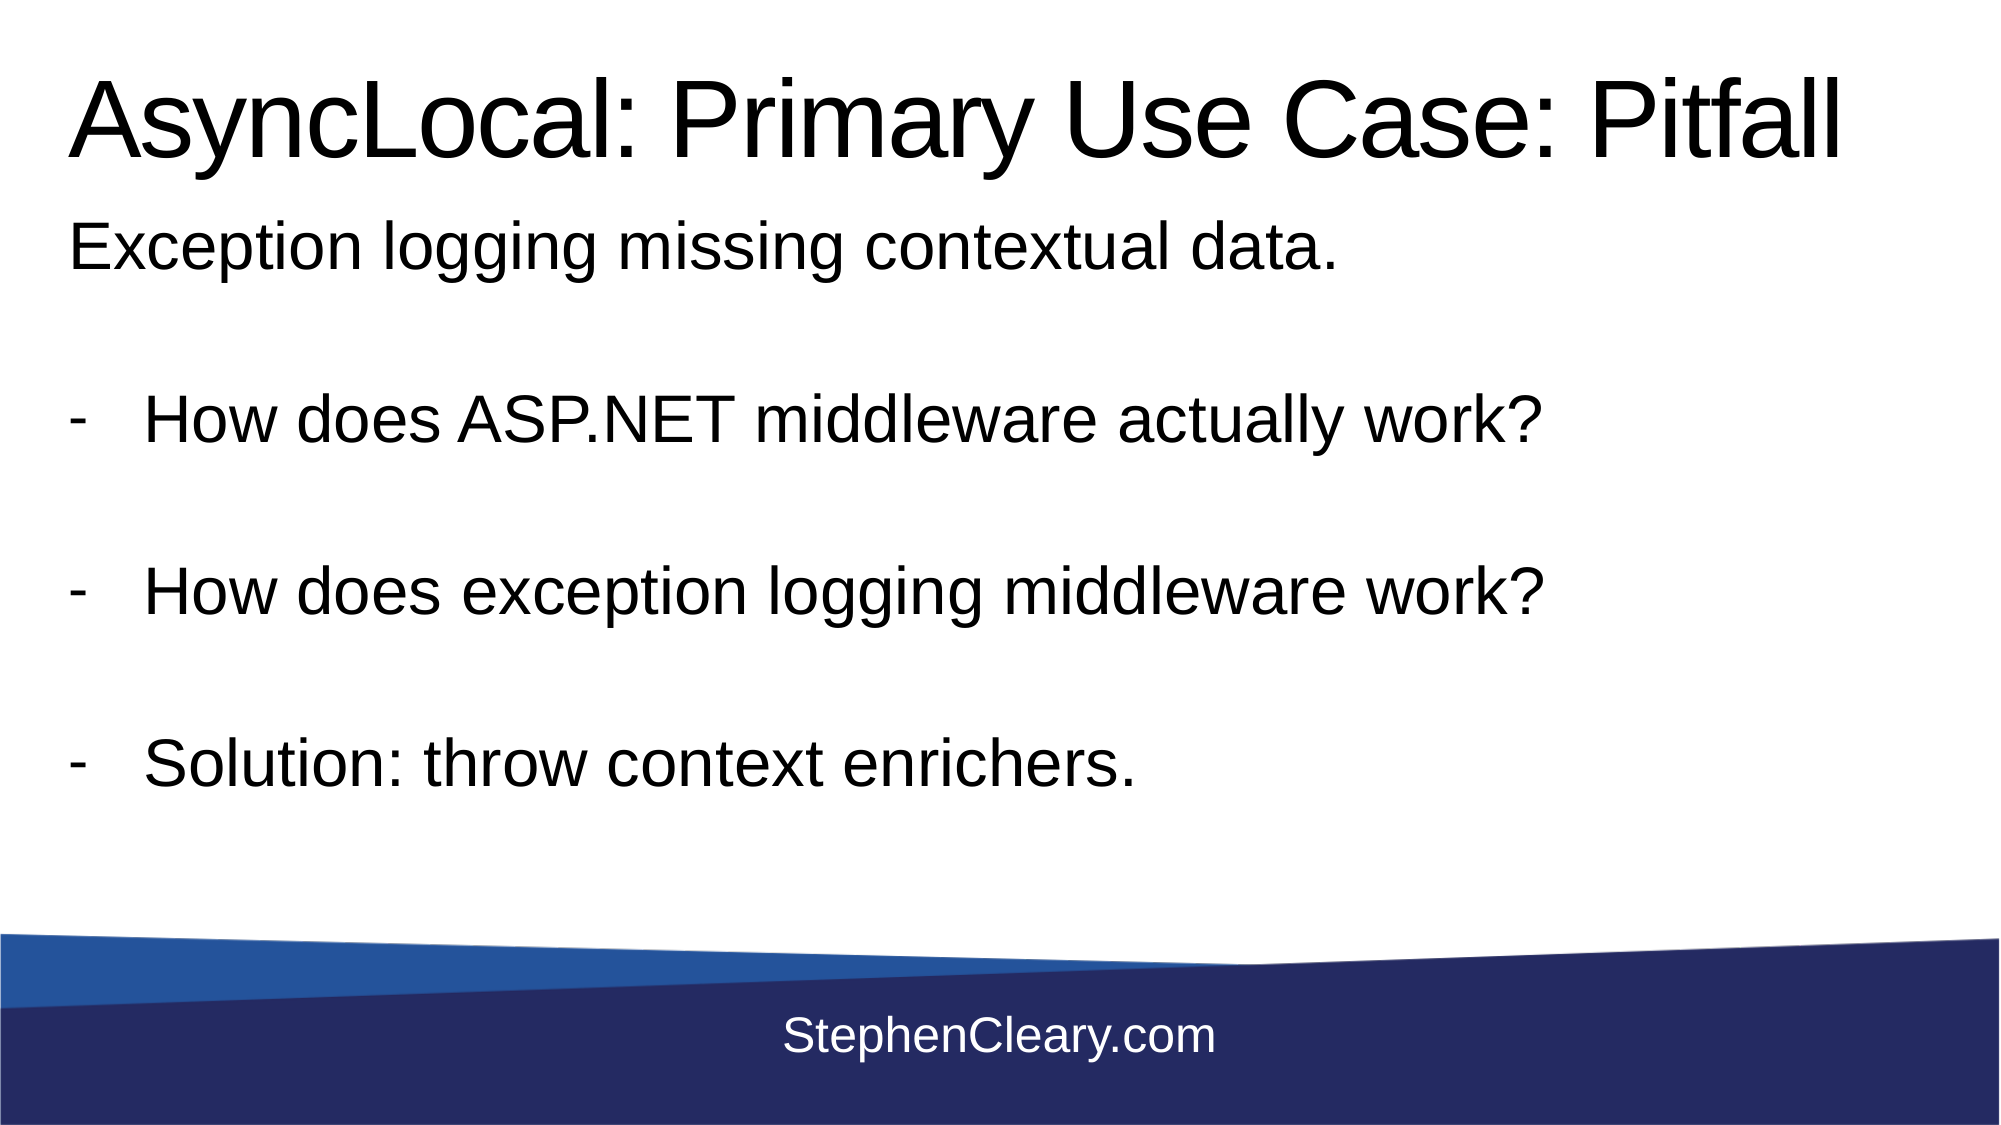

# AsyncLocal: Primary Use Case: Pitfall
Exception logging missing contextual data.

How does ASP.NET middleware actually work?

How does exception logging middleware work?

Solution: throw context enrichers.